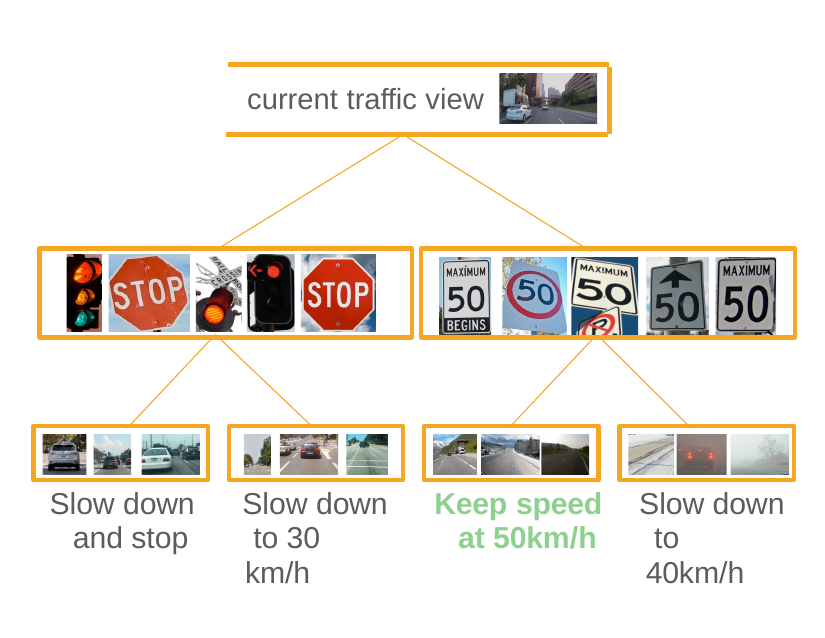

# current traffic view

Slow down  and stop
Keep speed  at 50km/h
Slow down  to 30 km/h
Slow down  to 40km/h